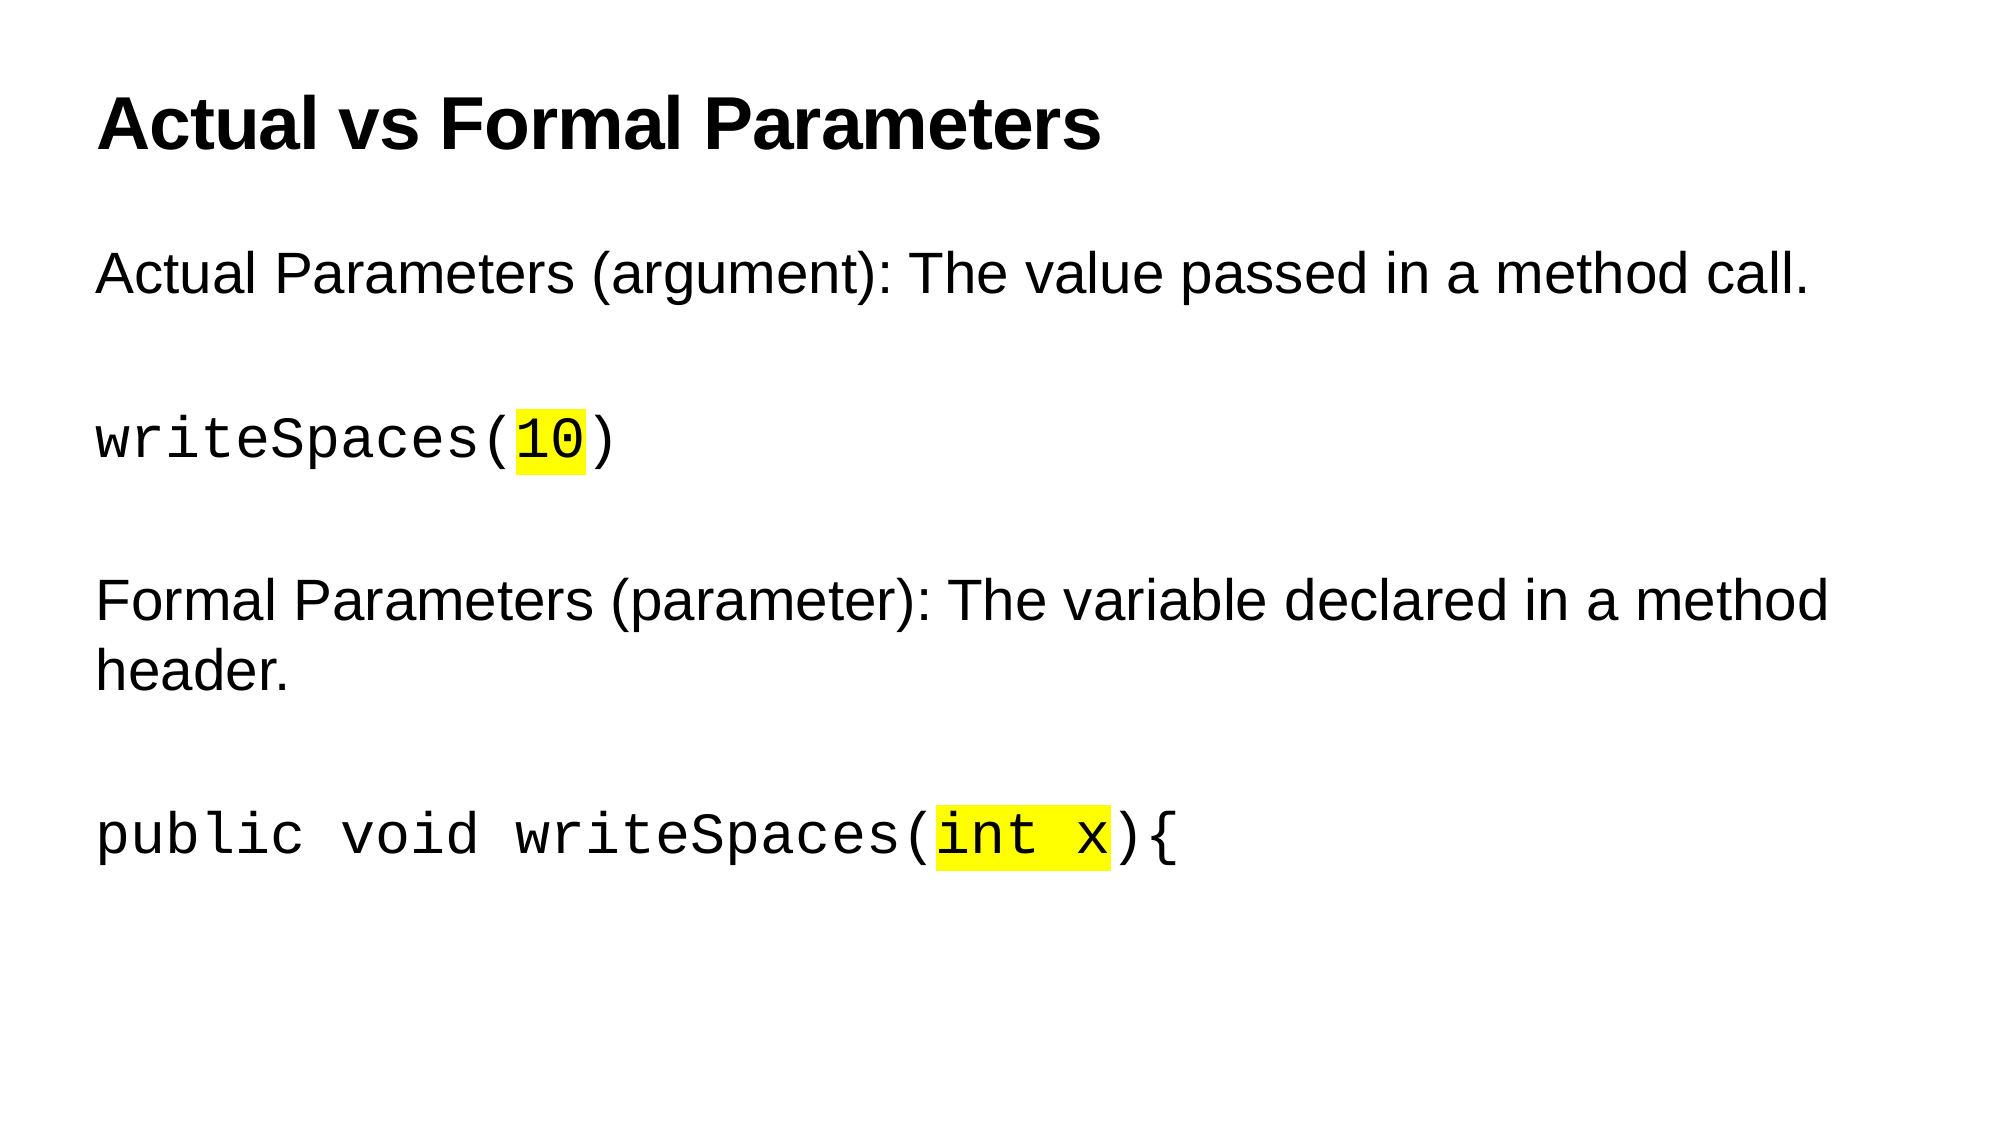

# Actual vs Formal Parameters
Actual Parameters (argument): The value passed in a method call.

writeSpaces(10)

Formal Parameters (parameter): The variable declared in a method header.

public void writeSpaces(int x){